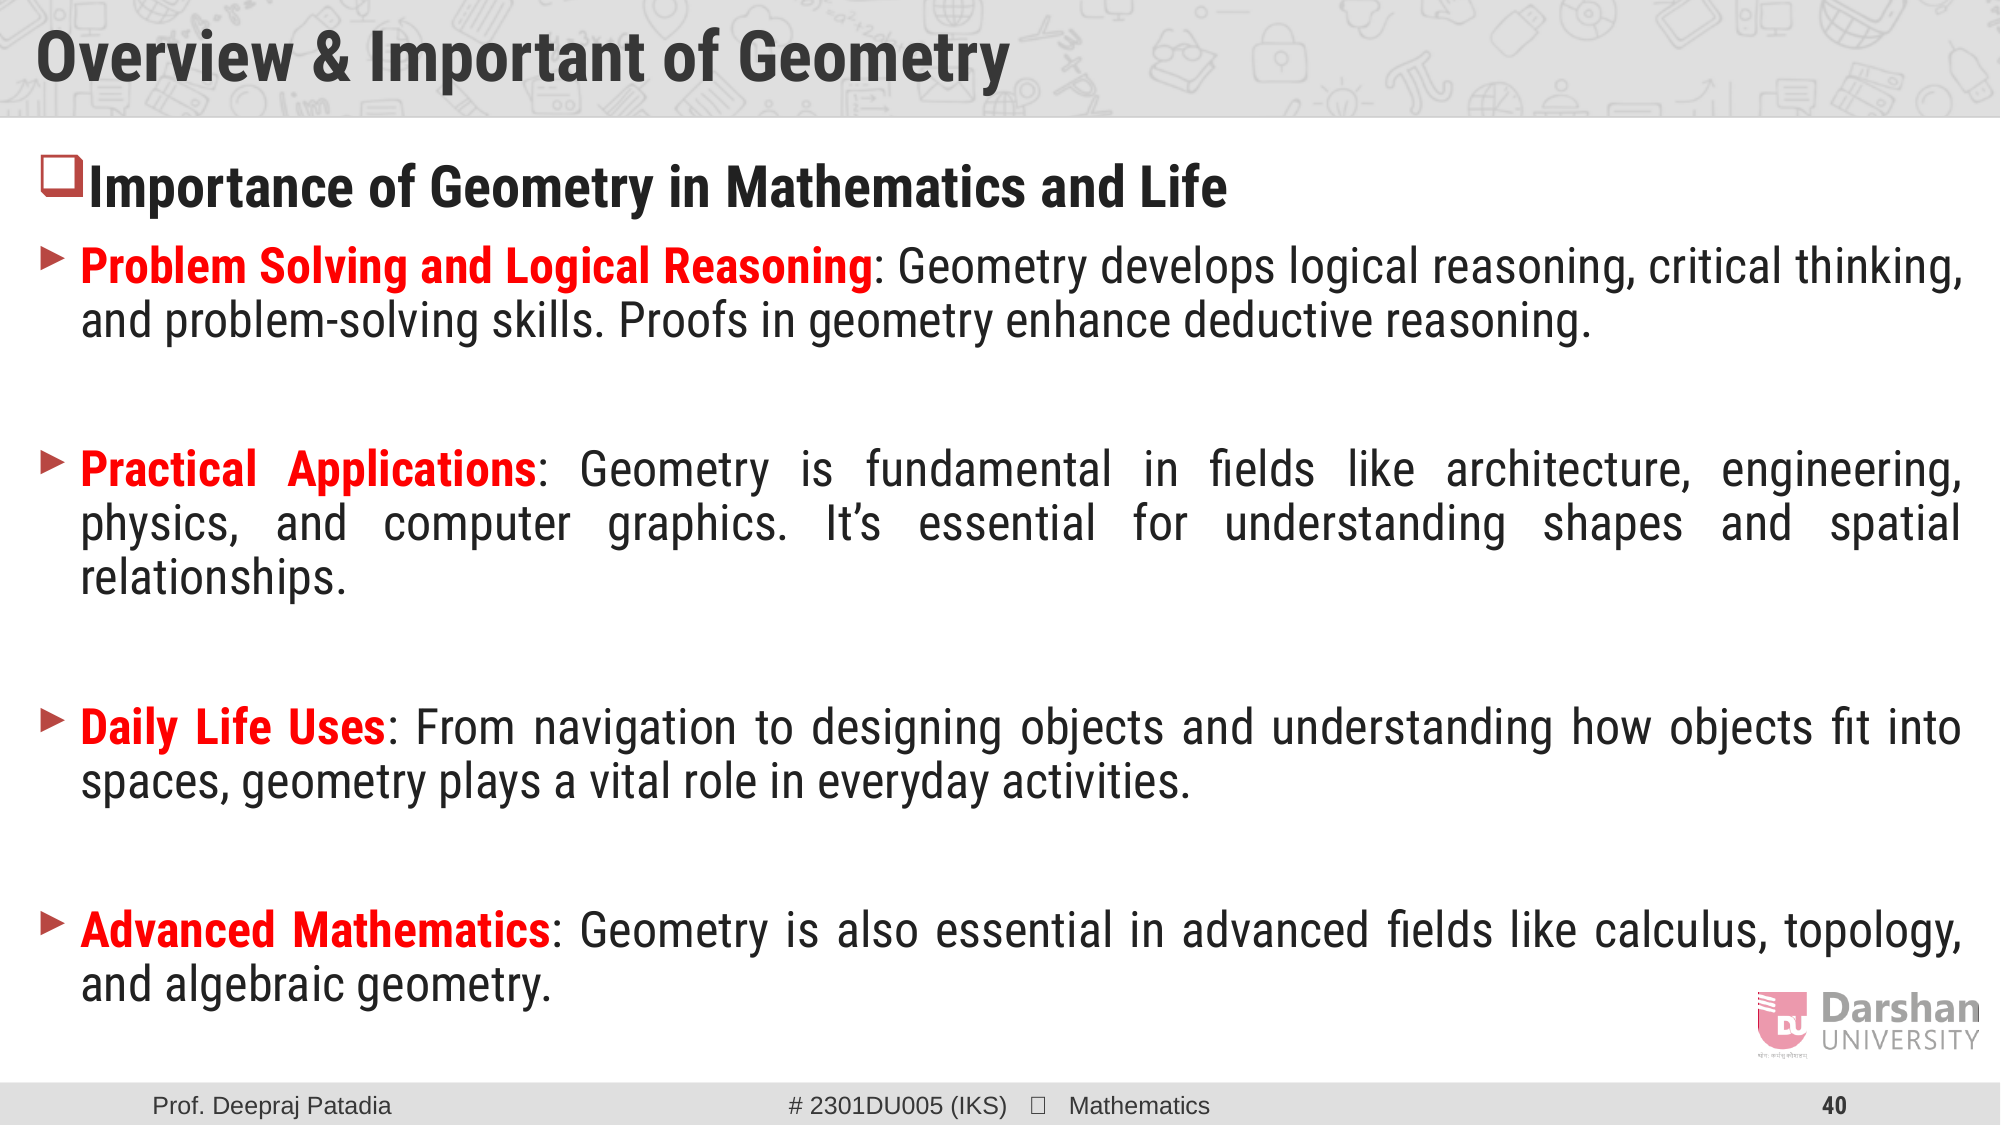

# Overview & Important of Geometry
Importance of Geometry in Mathematics and Life
Problem Solving and Logical Reasoning: Geometry develops logical reasoning, critical thinking, and problem-solving skills. Proofs in geometry enhance deductive reasoning.

Practical Applications: Geometry is fundamental in fields like architecture, engineering, physics, and computer graphics. It’s essential for understanding shapes and spatial relationships.

Daily Life Uses: From navigation to designing objects and understanding how objects fit into spaces, geometry plays a vital role in everyday activities.

Advanced Mathematics: Geometry is also essential in advanced fields like calculus, topology, and algebraic geometry.